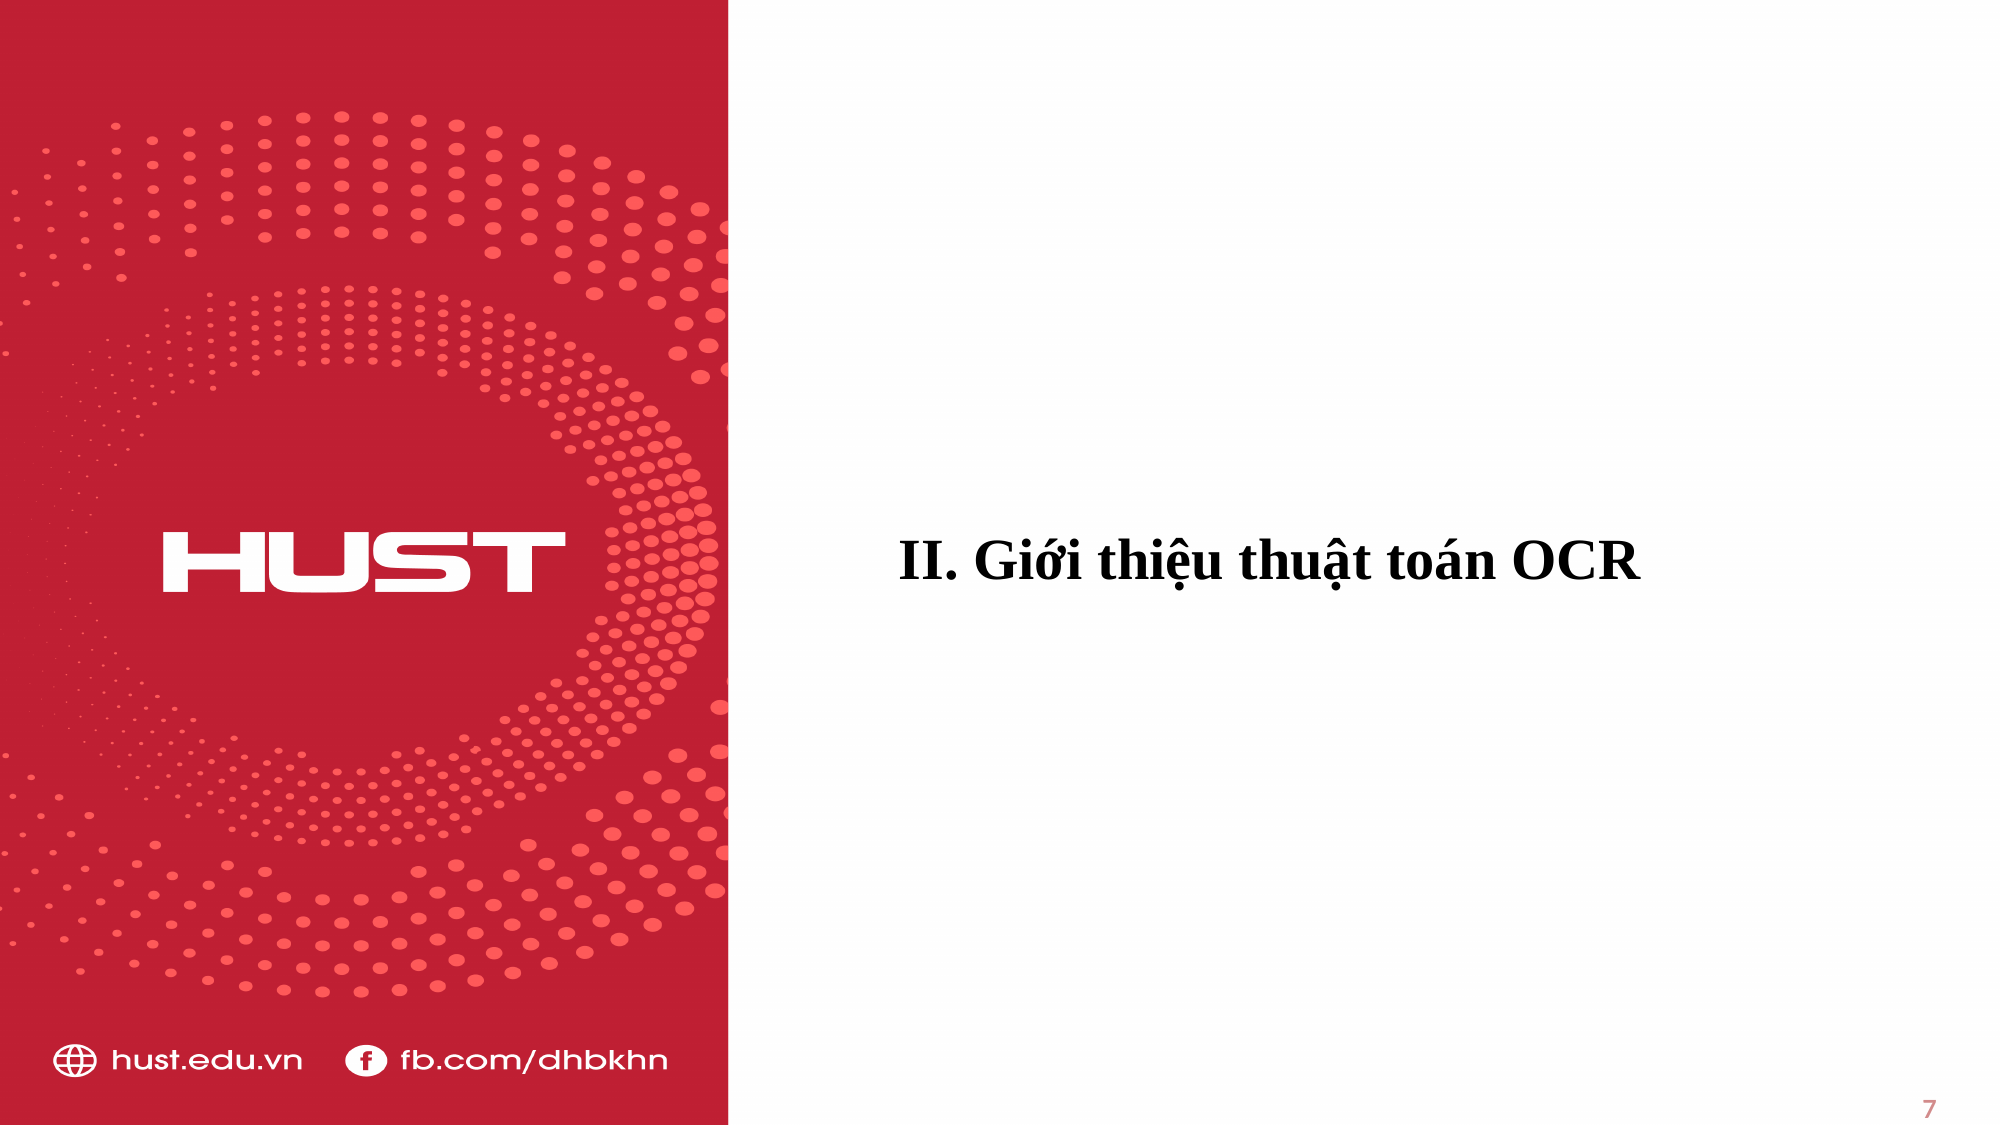

II. Giới thiệu thuật toán OCR
7